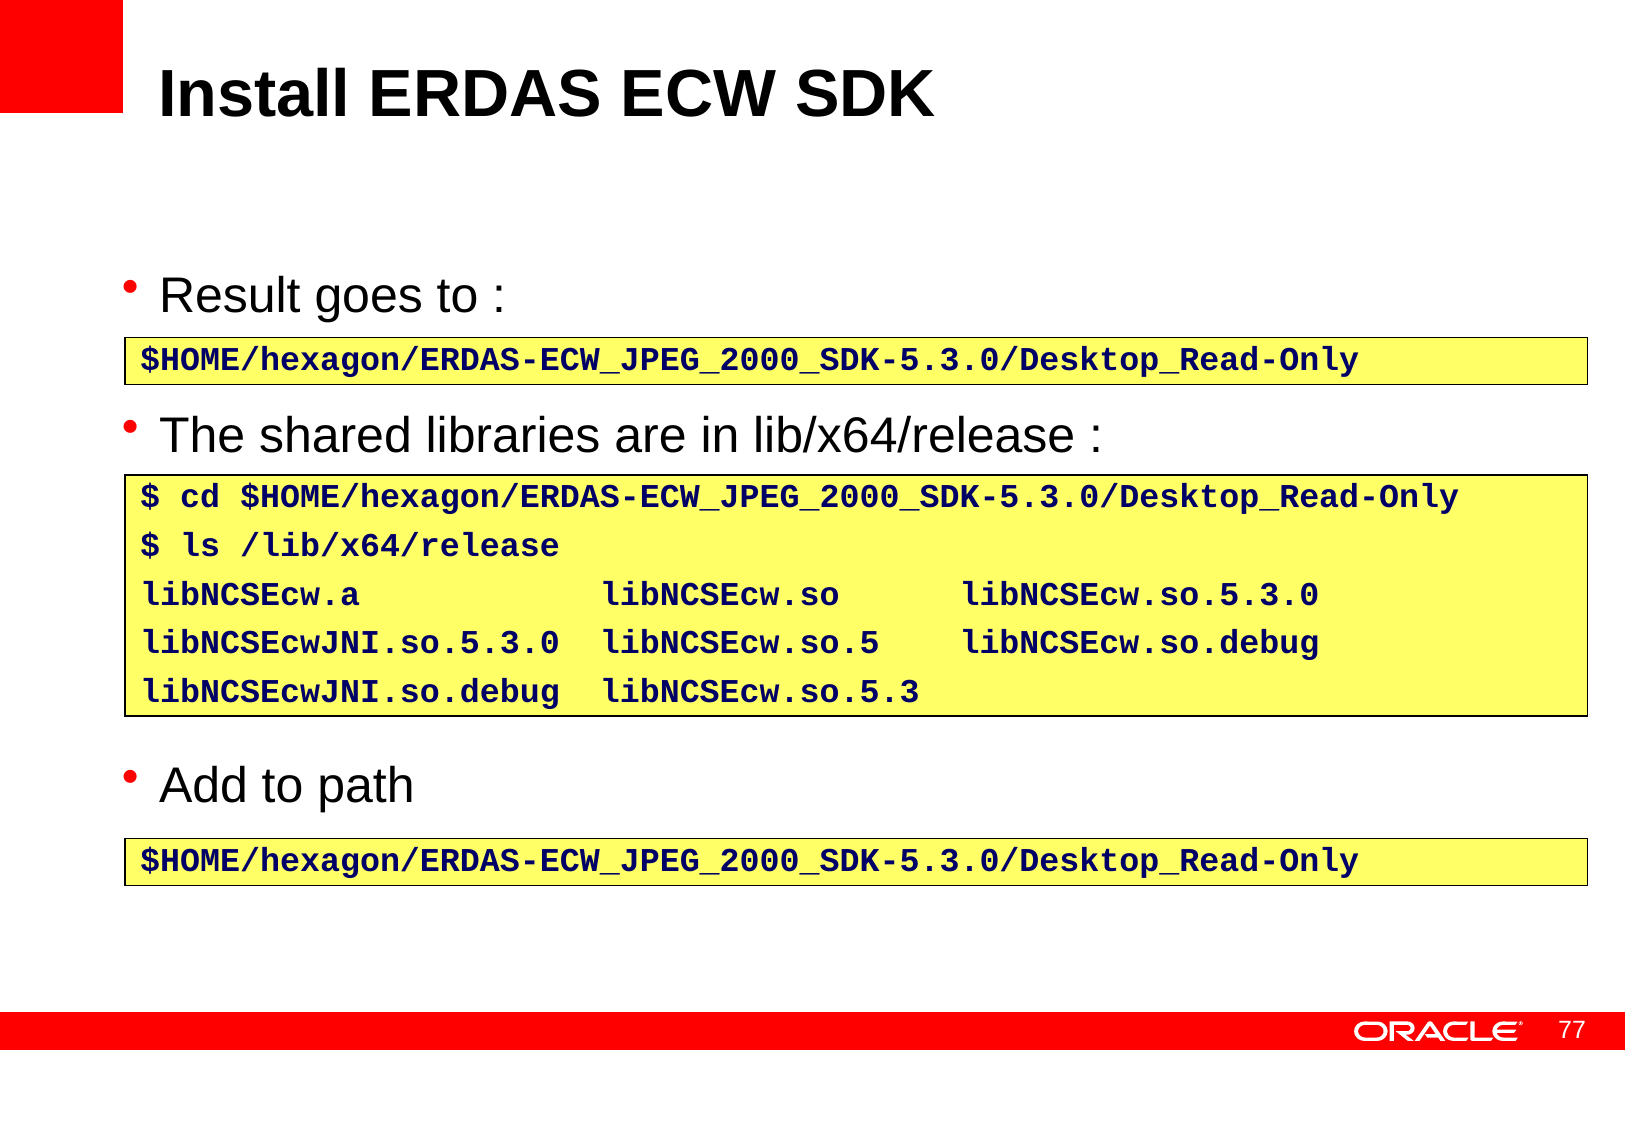

# Install ERDAS ECW SDK
Result goes to :

The shared libraries are in lib/x64/release :

Add to path
$HOME/hexagon/ERDAS-ECW_JPEG_2000_SDK-5.3.0/Desktop_Read-Only
$ cd $HOME/hexagon/ERDAS-ECW_JPEG_2000_SDK-5.3.0/Desktop_Read-Only
$ ls /lib/x64/release
libNCSEcw.a            libNCSEcw.so      libNCSEcw.so.5.3.0
libNCSEcwJNI.so.5.3.0  libNCSEcw.so.5    libNCSEcw.so.debug
libNCSEcwJNI.so.debug  libNCSEcw.so.5.3
$HOME/hexagon/ERDAS-ECW_JPEG_2000_SDK-5.3.0/Desktop_Read-Only